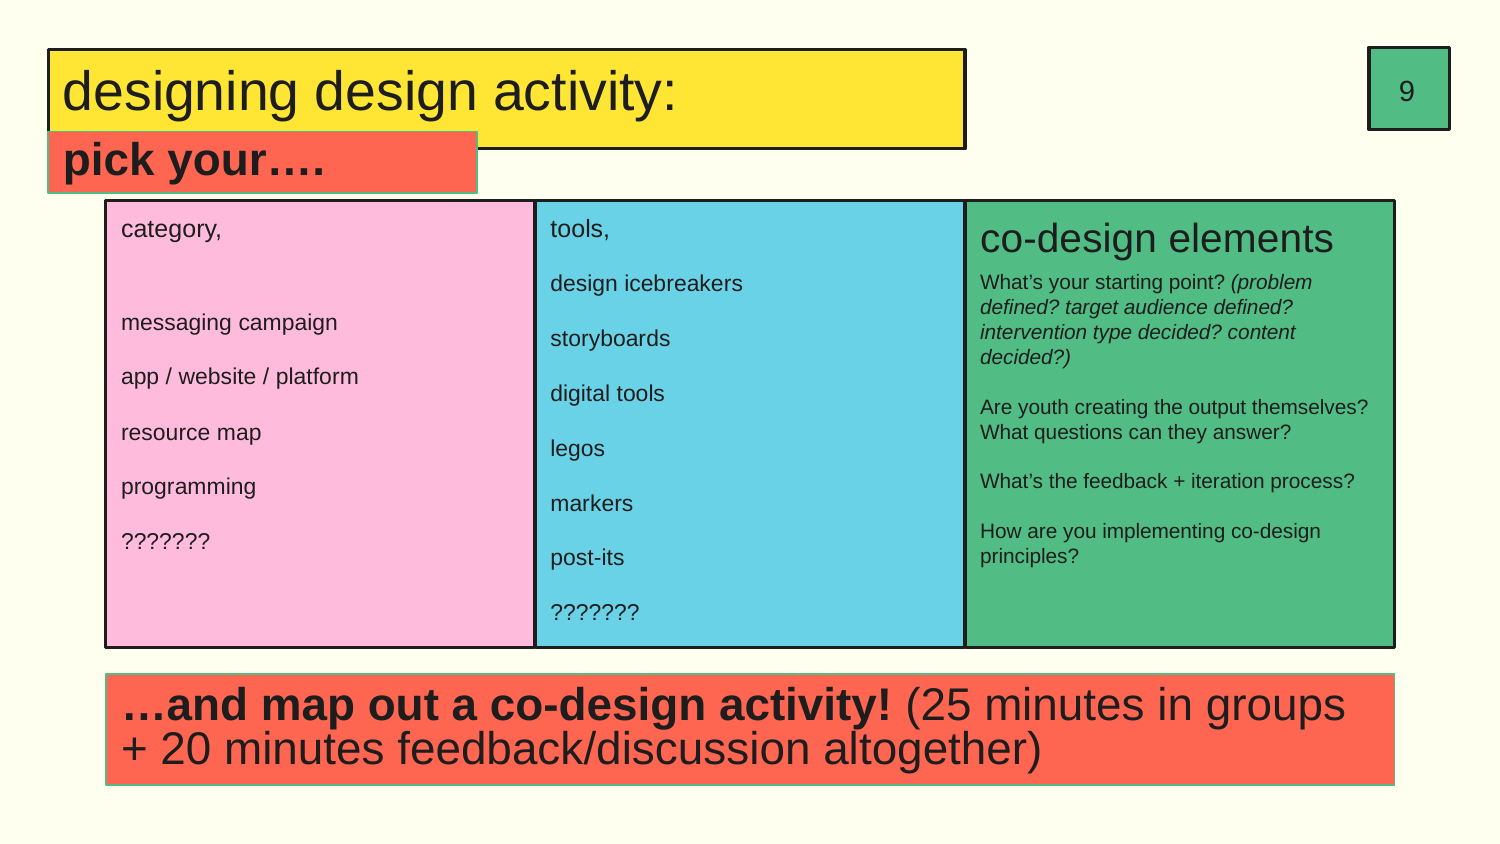

9
# designing design activity:

pick your….
category,

tools,

co-design elements

design icebreakers

storyboards

digital tools

legos

markers

post-its

???????

What’s your starting point? (problem defined? target audience defined? intervention type decided? content decided?)

Are youth creating the output themselves? What questions can they answer?

What’s the feedback + iteration process?

How are you implementing co-design principles?

messaging campaign

app / website / platform

resource map

programming

???????
…and map out a co-design activity! (25 minutes in groups + 20 minutes feedback/discussion altogether)